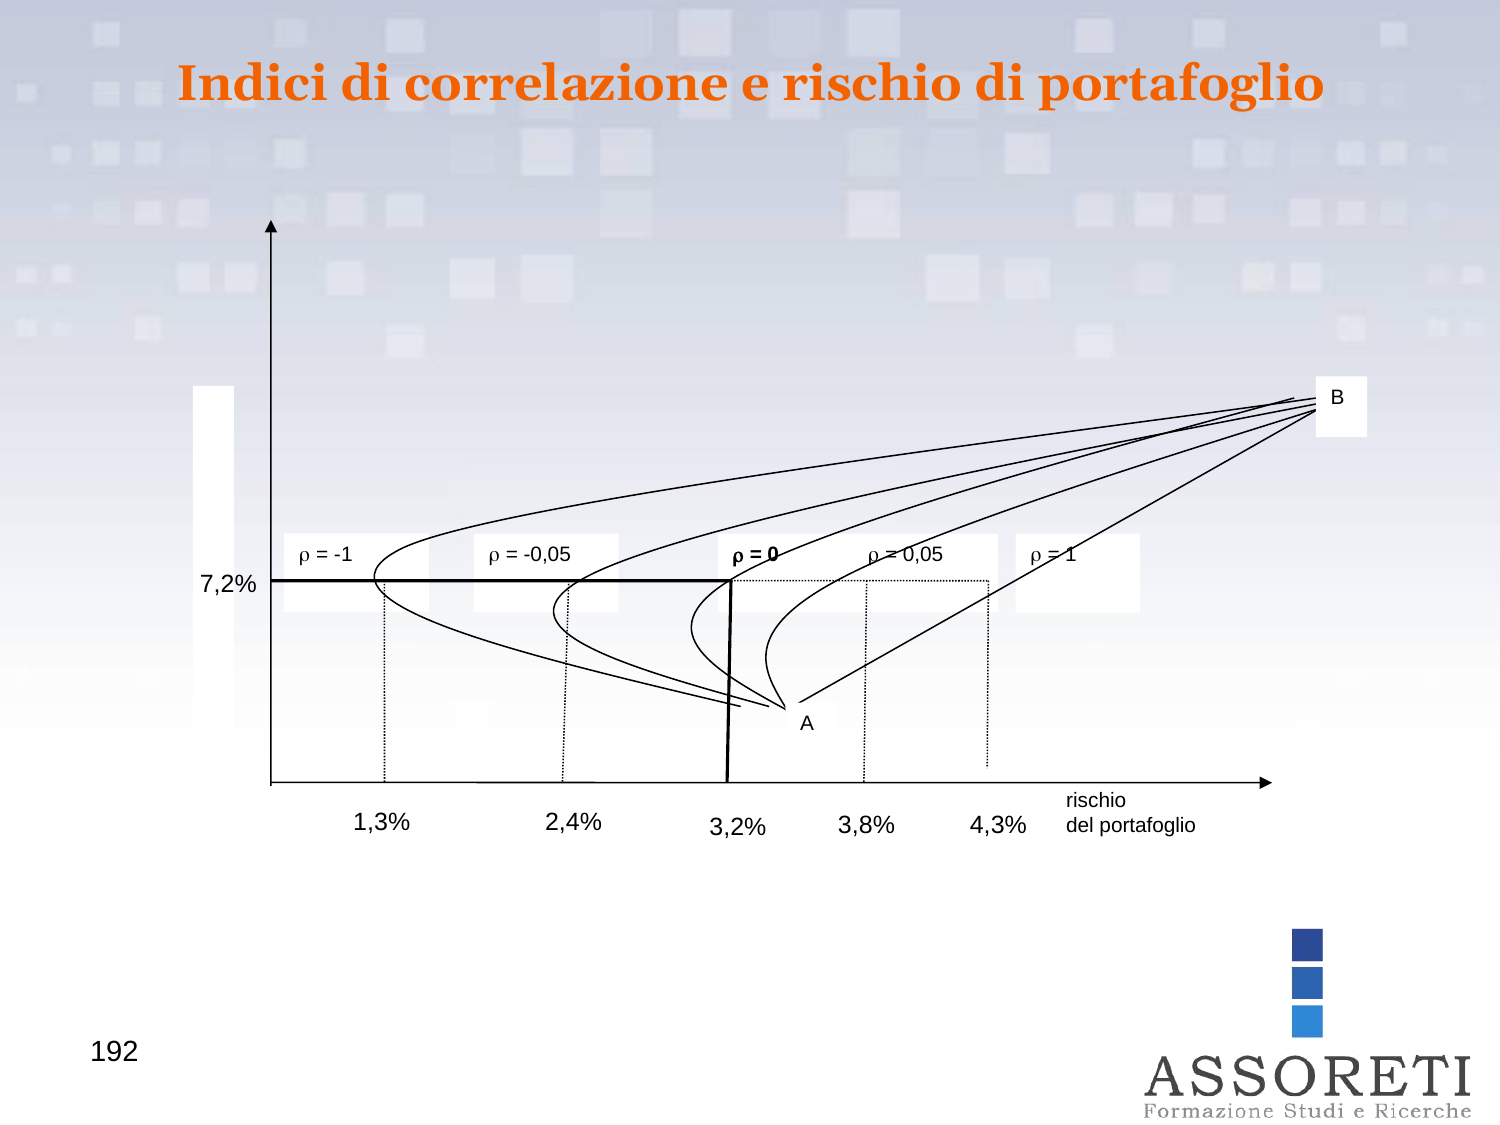

Indici di correlazione e rischio di portafoglio

ρ = -1
ρ = -0,05
ρ = 0
ρ = 0,05
ρ = 1
7,2%

1,3%
2,4%
3,8%
4,3%
3,2%
rischio
del portafoglio
B
A
192